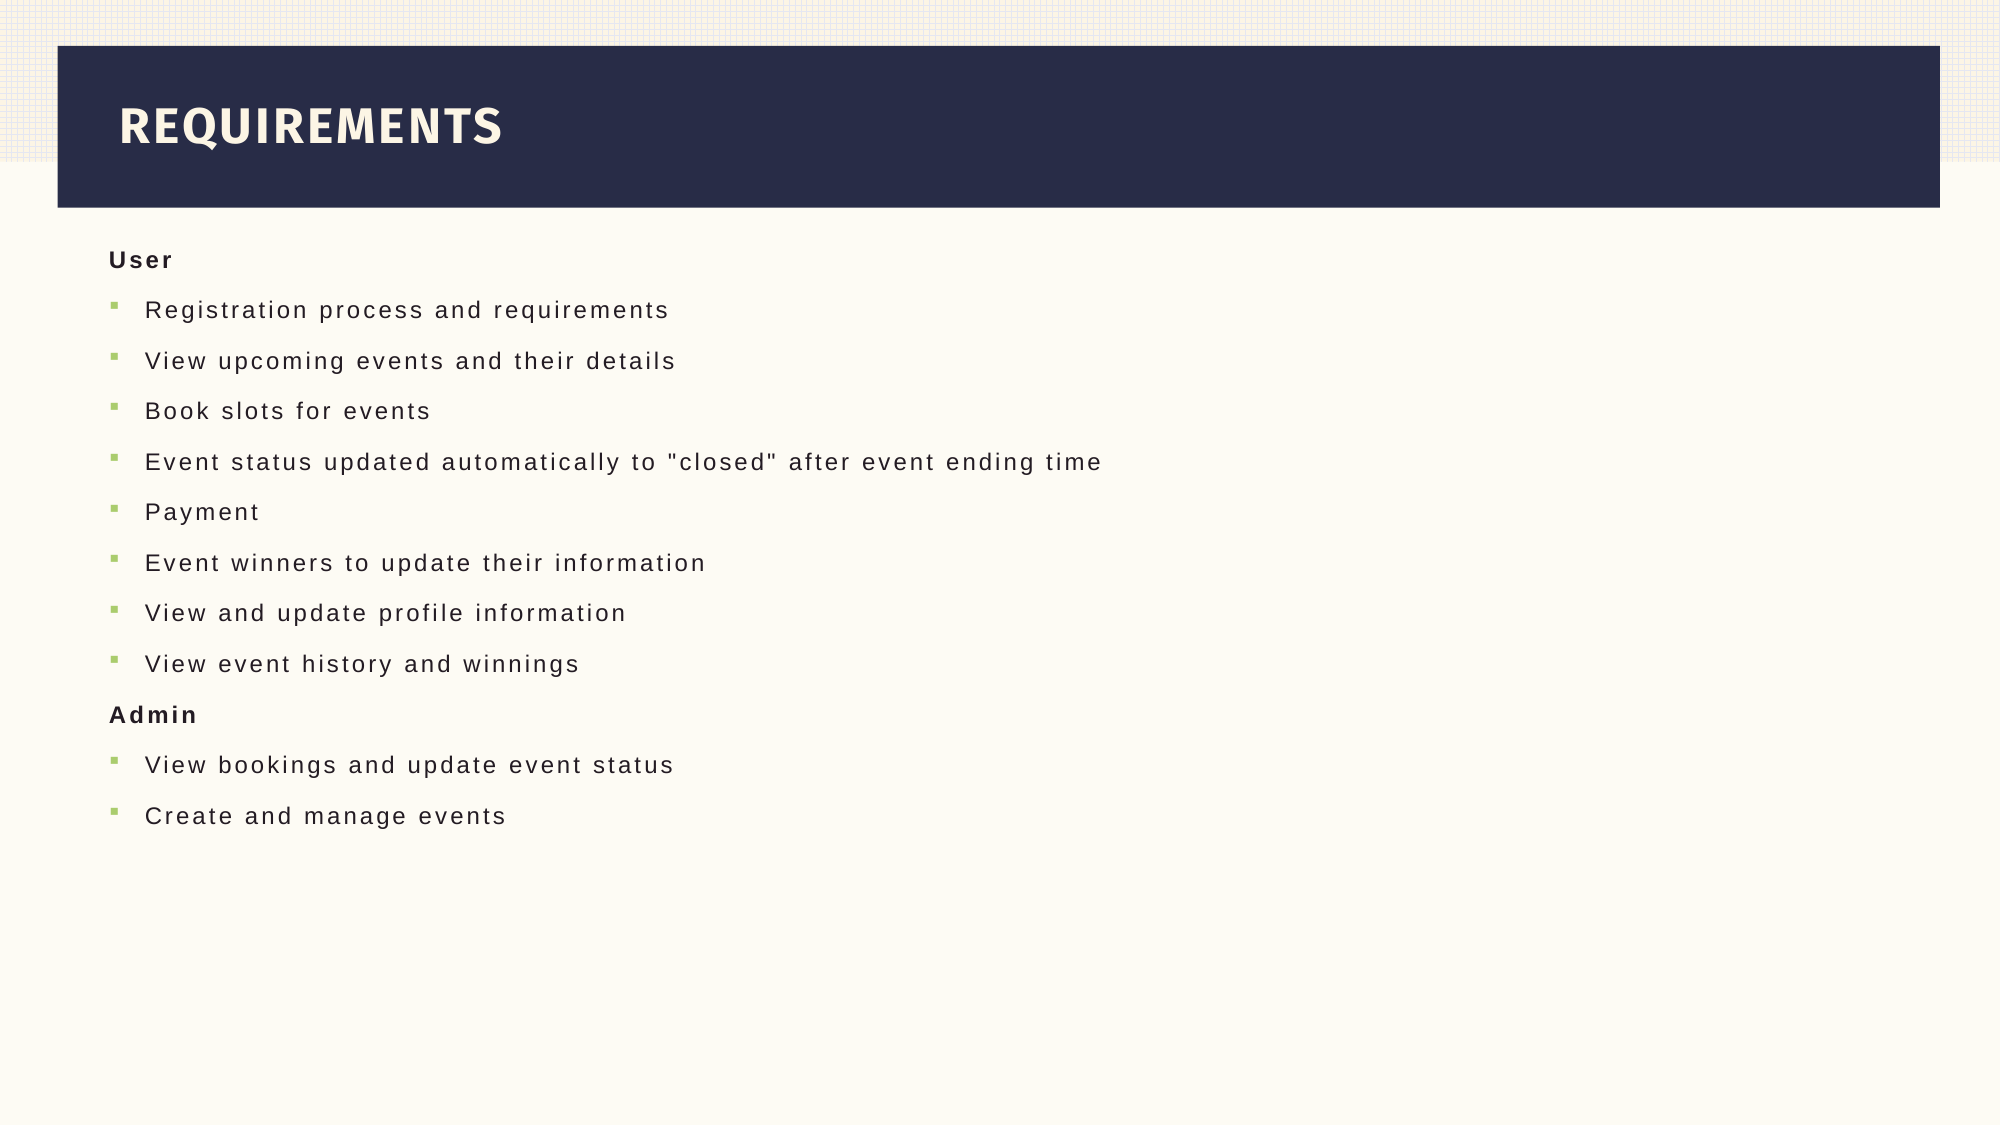

# REQUIREMENTS
User
Registration process and requirements
View upcoming events and their details
Book slots for events
Event status updated automatically to "closed" after event ending time
Payment
Event winners to update their information
View and update profile information
View event history and winnings
Admin
View bookings and update event status
Create and manage events